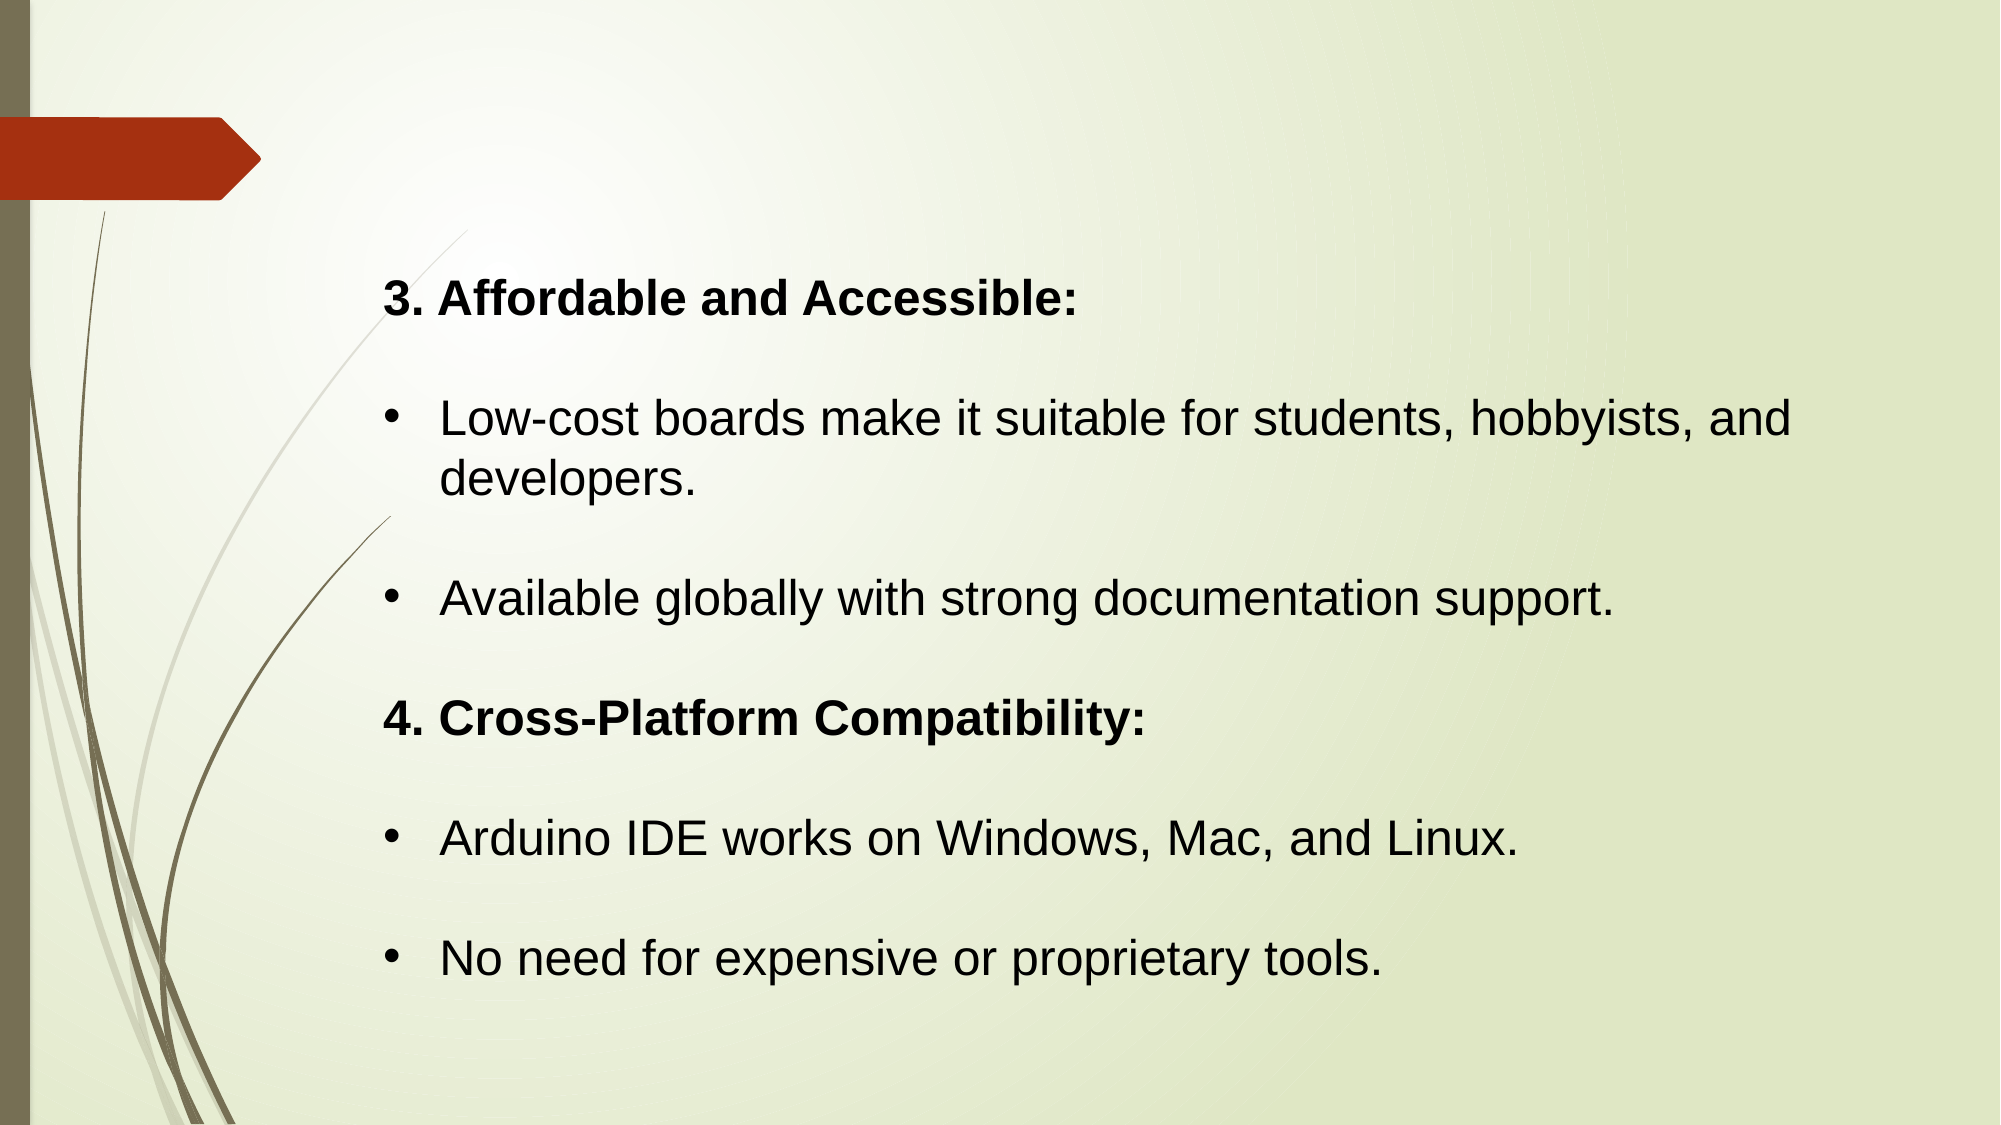

3. Affordable and Accessible:

Low-cost boards make it suitable for students, hobbyists, and developers.

Available globally with strong documentation support.

4. Cross-Platform Compatibility:

Arduino IDE works on Windows, Mac, and Linux.

No need for expensive or proprietary tools.